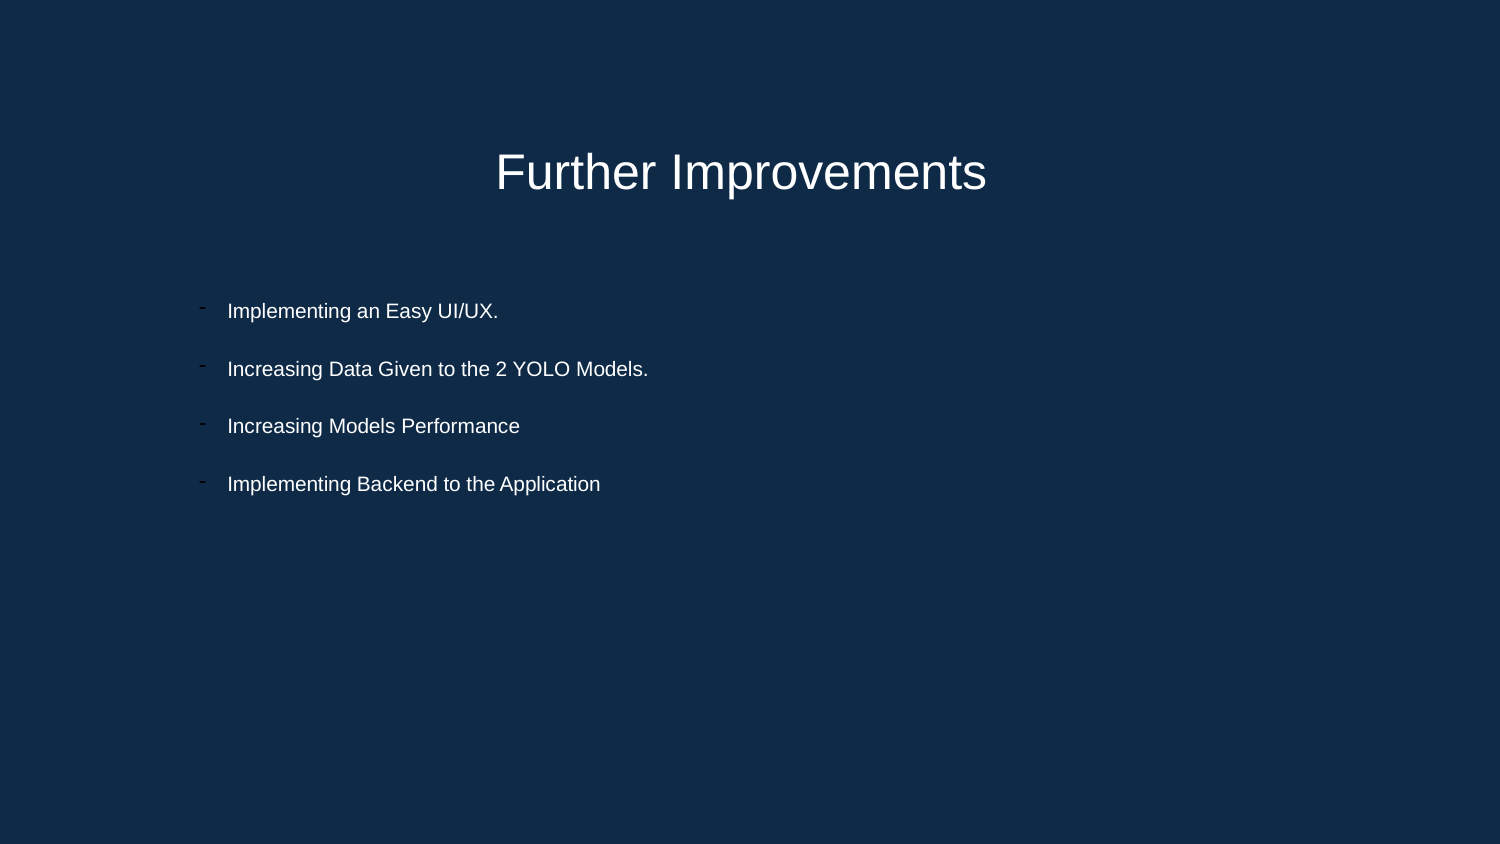

Further Improvements
Implementing an Easy UI/UX.
Increasing Data Given to the 2 YOLO Models.
Increasing Models Performance
Implementing Backend to the Application